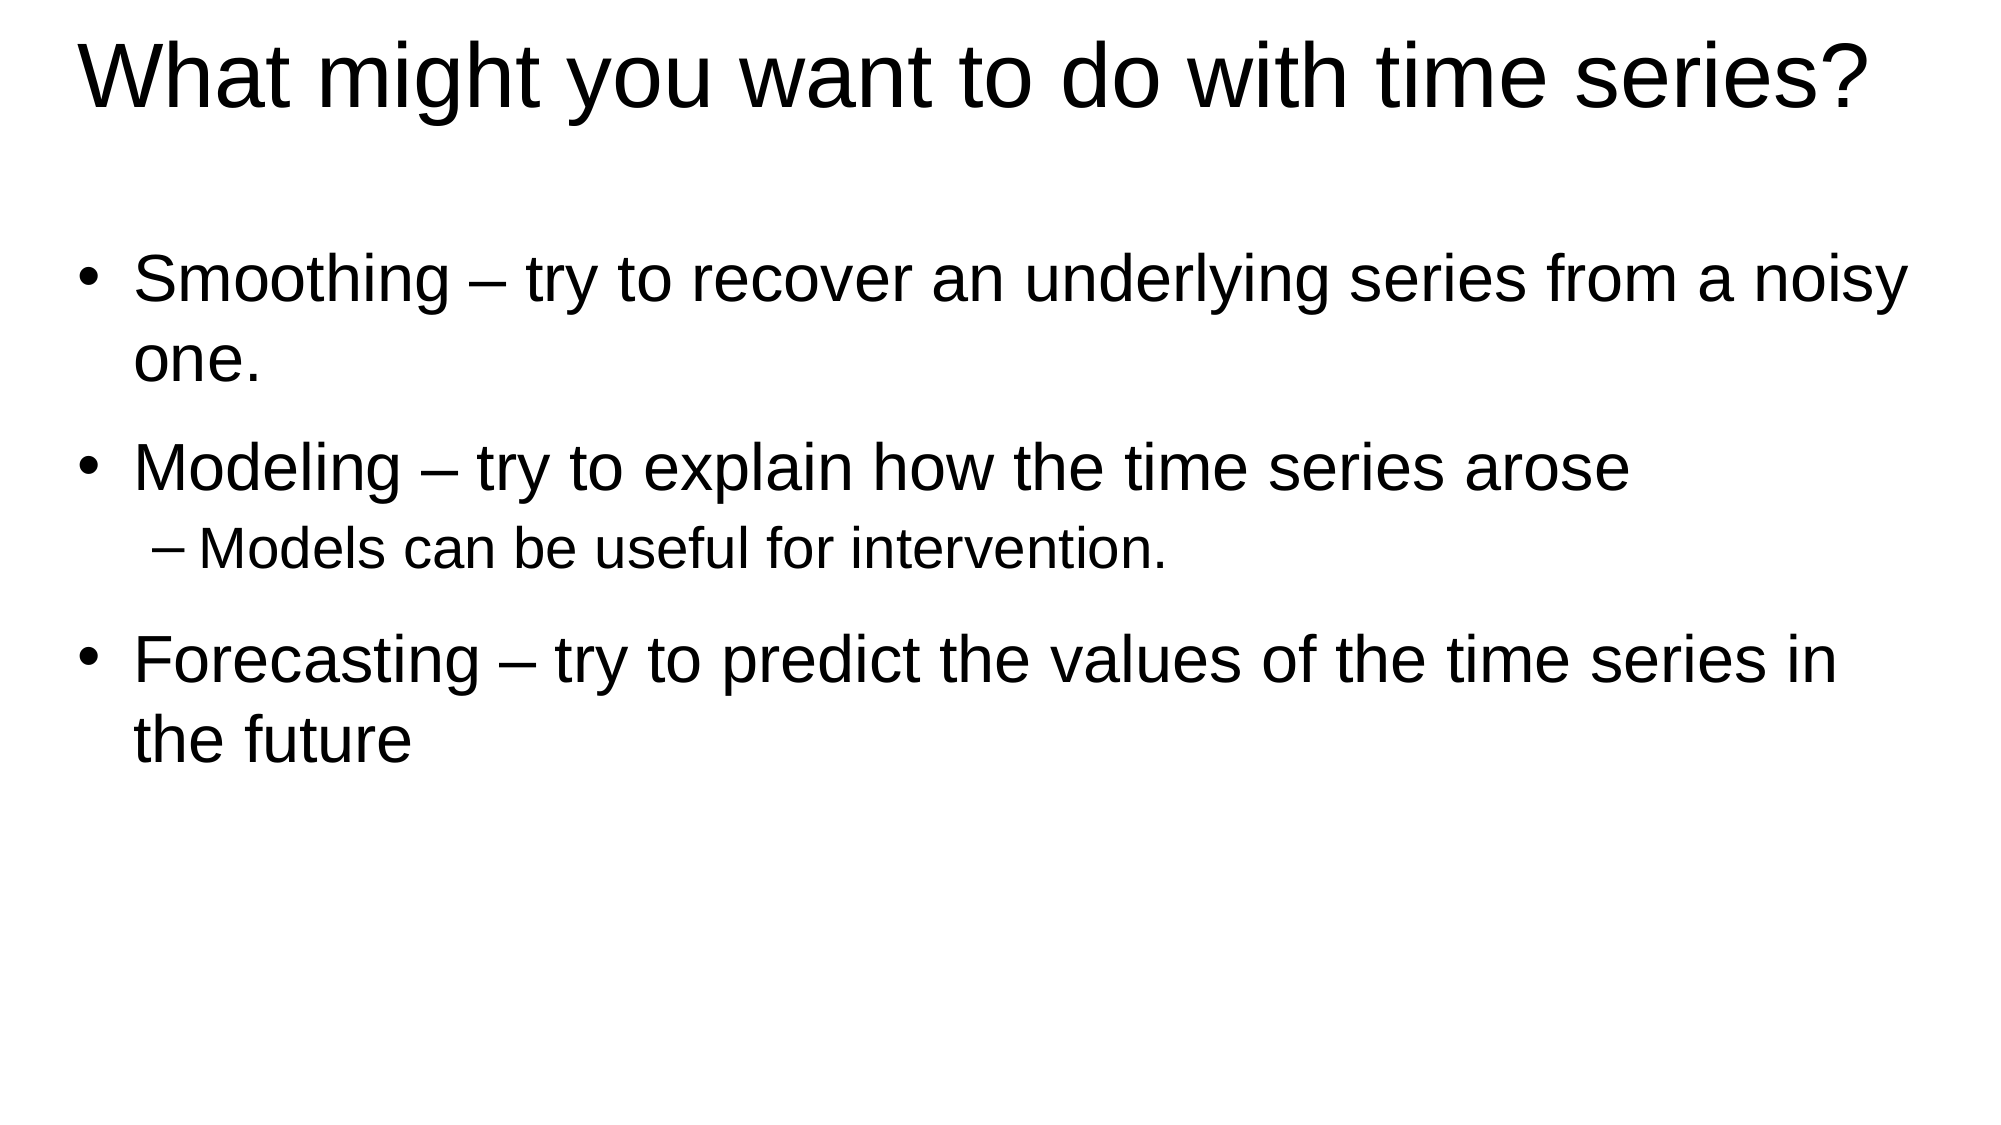

# What might you want to do with time series?
Smoothing – try to recover an underlying series from a noisy one.
Modeling – try to explain how the time series arose
Models can be useful for intervention.
Forecasting – try to predict the values of the time series in the future